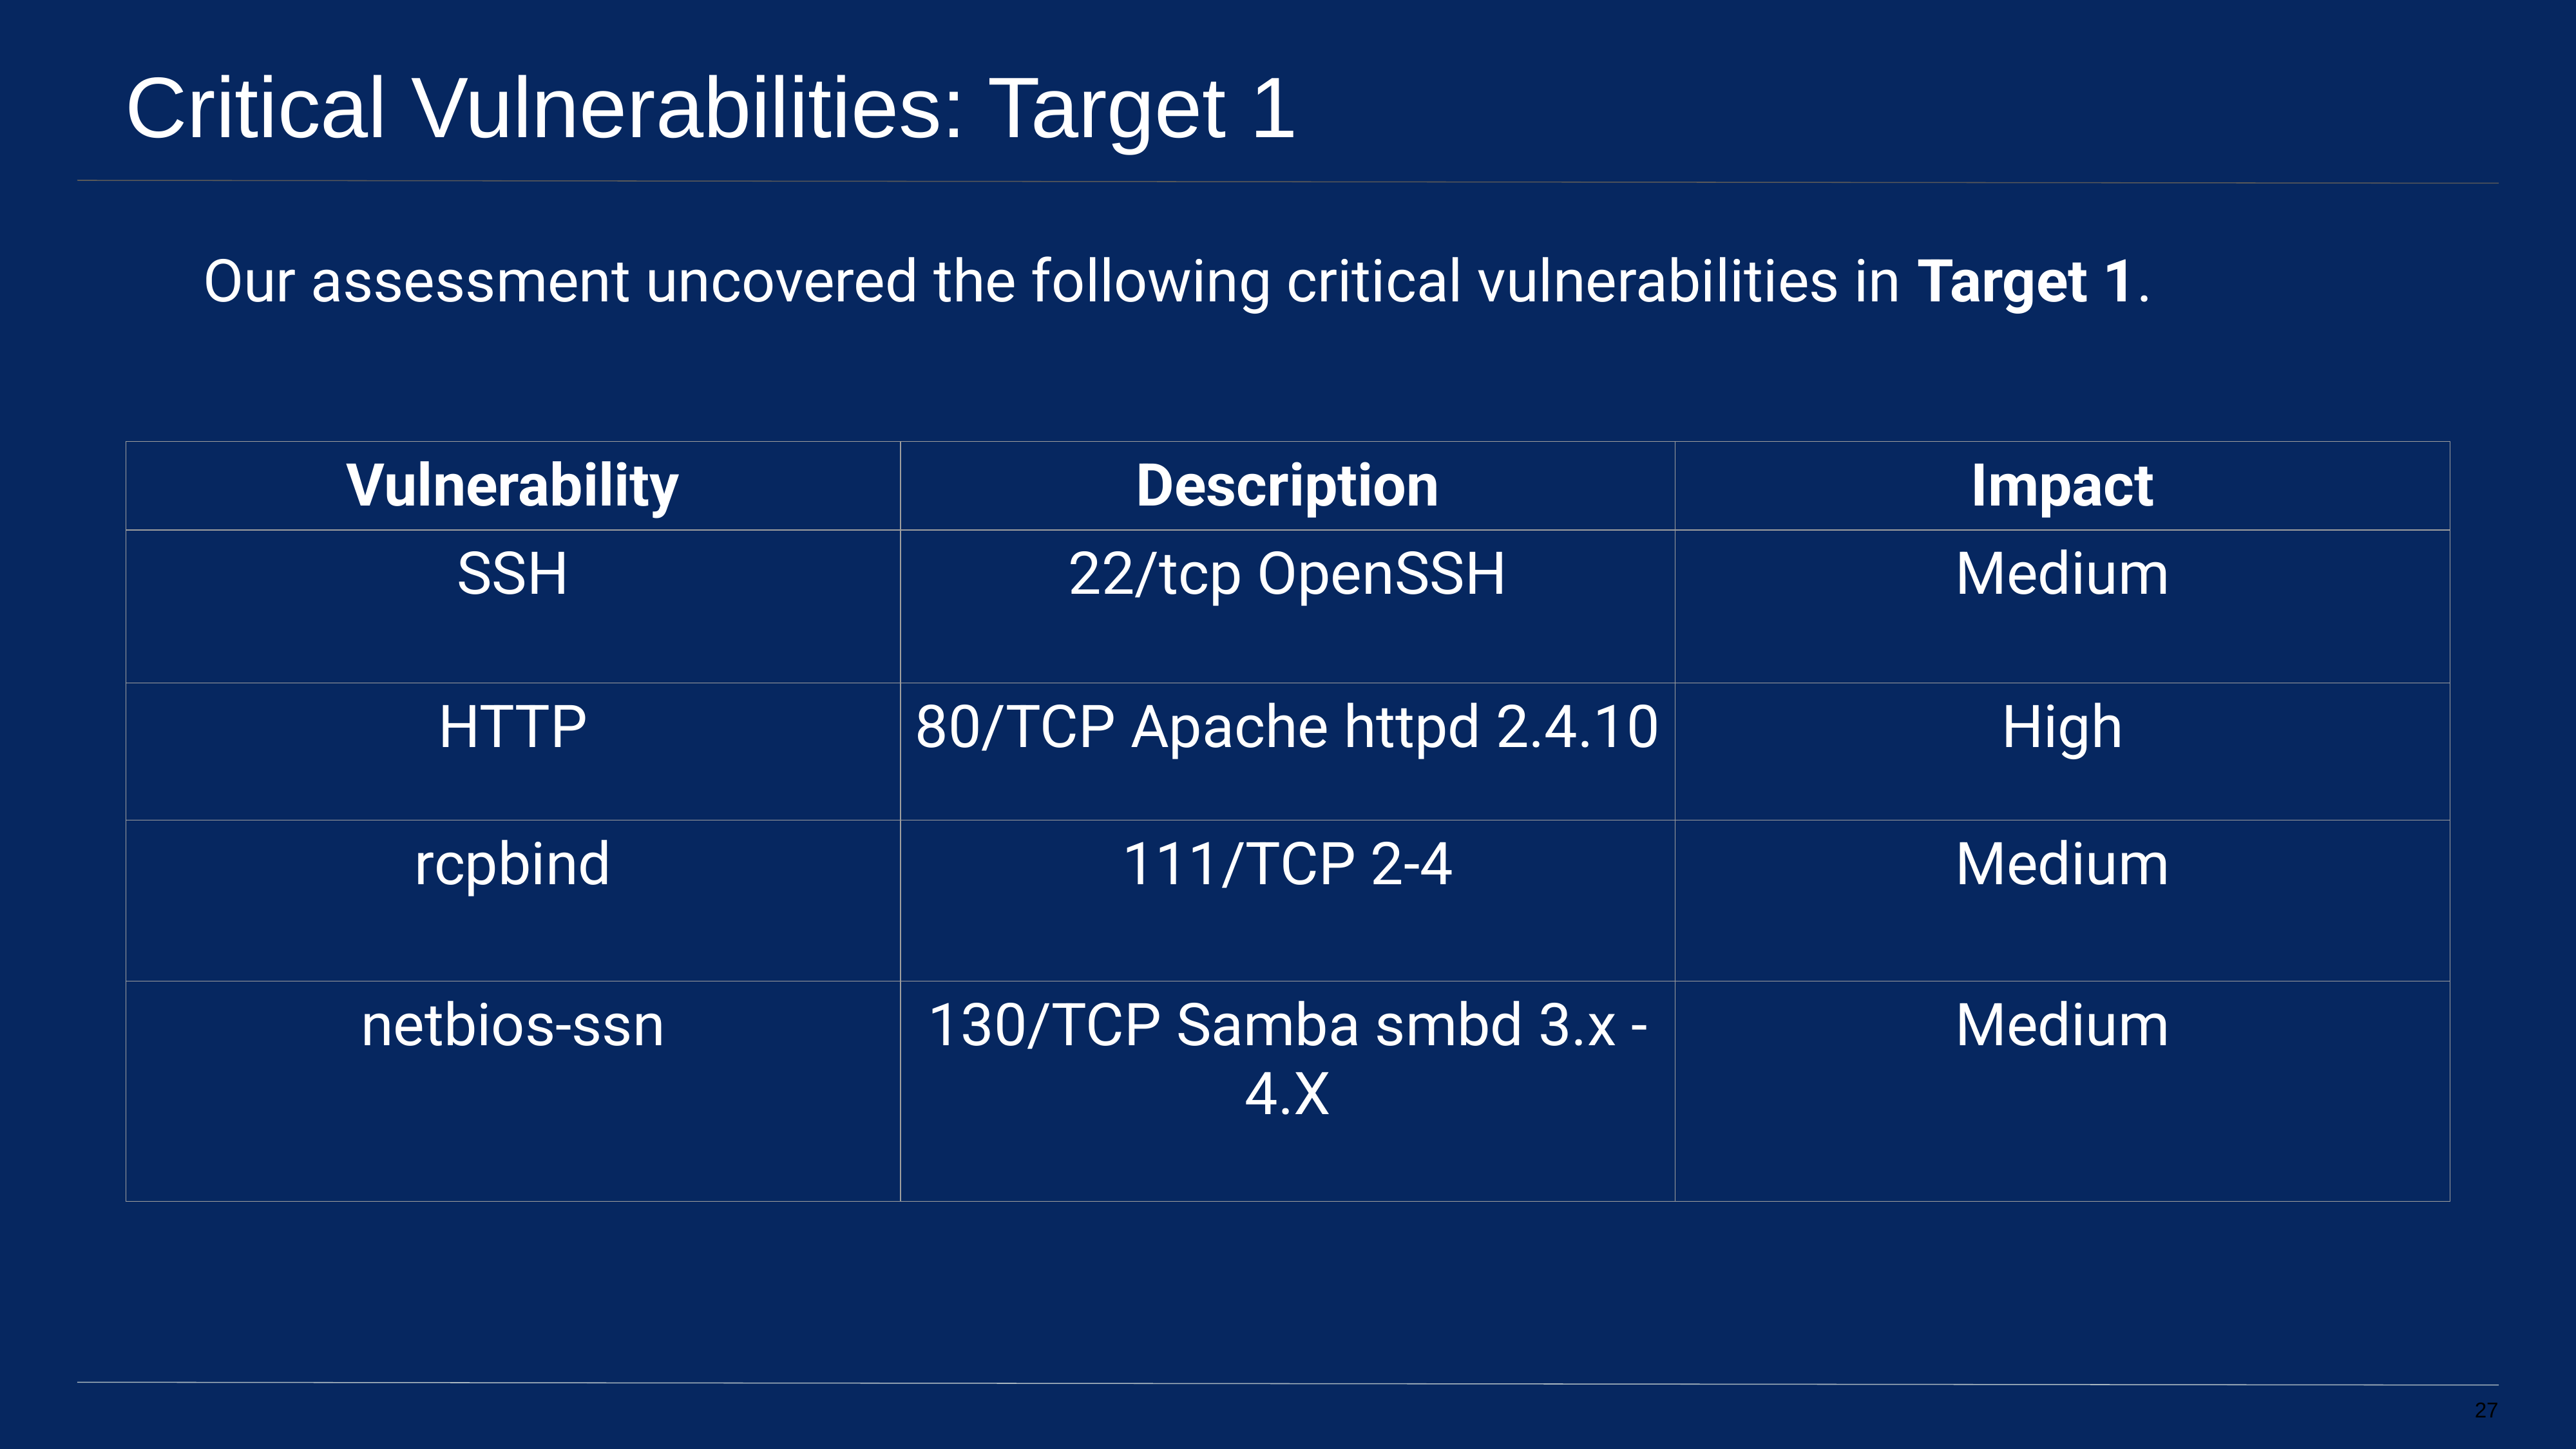

# Critical Vulnerabilities: Target 1
Our assessment uncovered the following critical vulnerabilities in Target 1.

| Vulnerability | Description | Impact |
| --- | --- | --- |
| SSH | 22/tcp OpenSSH | Medium |
| HTTP | 80/TCP Apache httpd 2.4.10 | High |
| rcpbind | 111/TCP 2-4 | Medium |
| netbios-ssn | 130/TCP Samba smbd 3.x - 4.X | Medium |
27